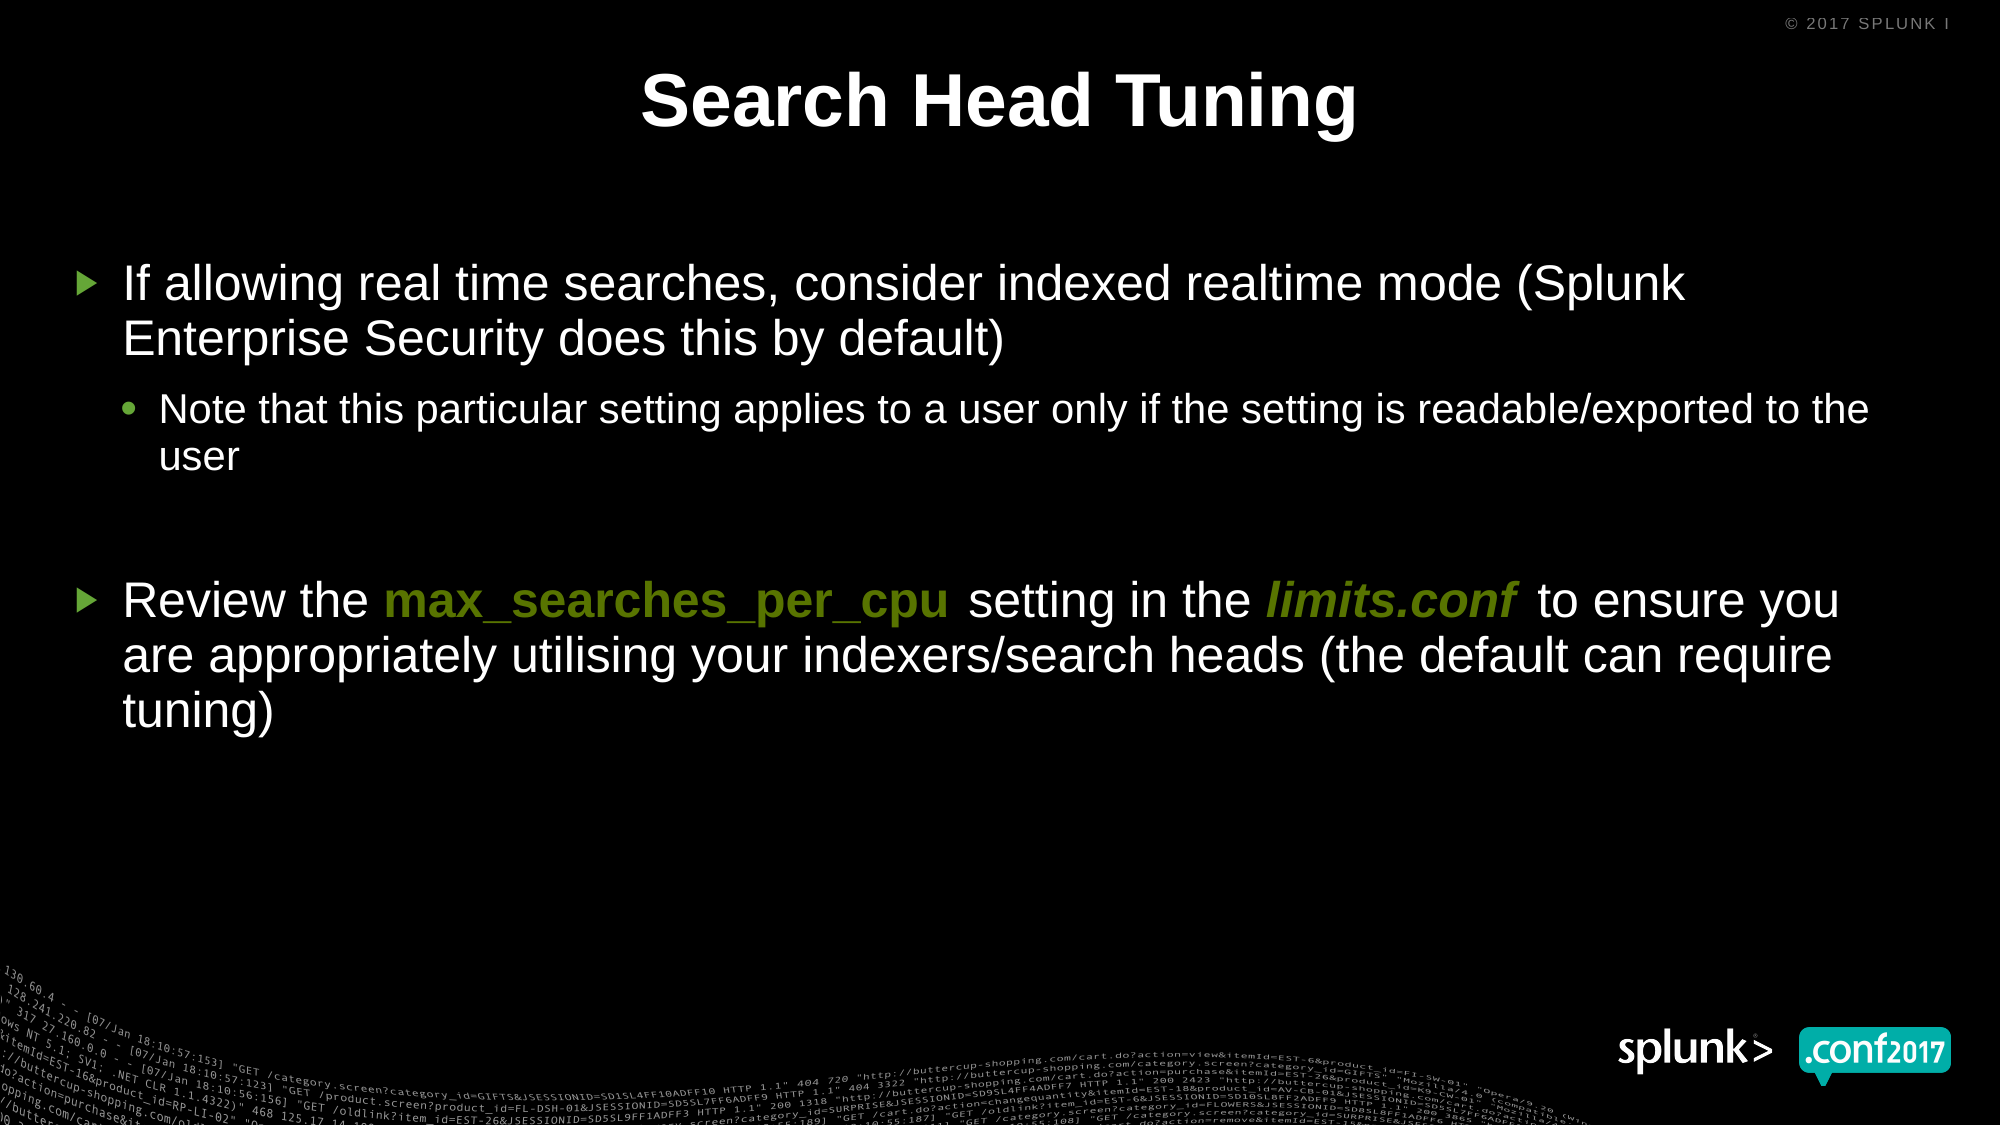

# Search Head Tuning
If allowing real time searches, consider indexed realtime mode (Splunk Enterprise Security does this by default)
Note that this particular setting applies to a user only if the setting is readable/exported to the user

Review the max_searches_per_cpu  setting in the limits.conf  to ensure you
are appropriately utilising your indexers/search heads (the default can require tuning)